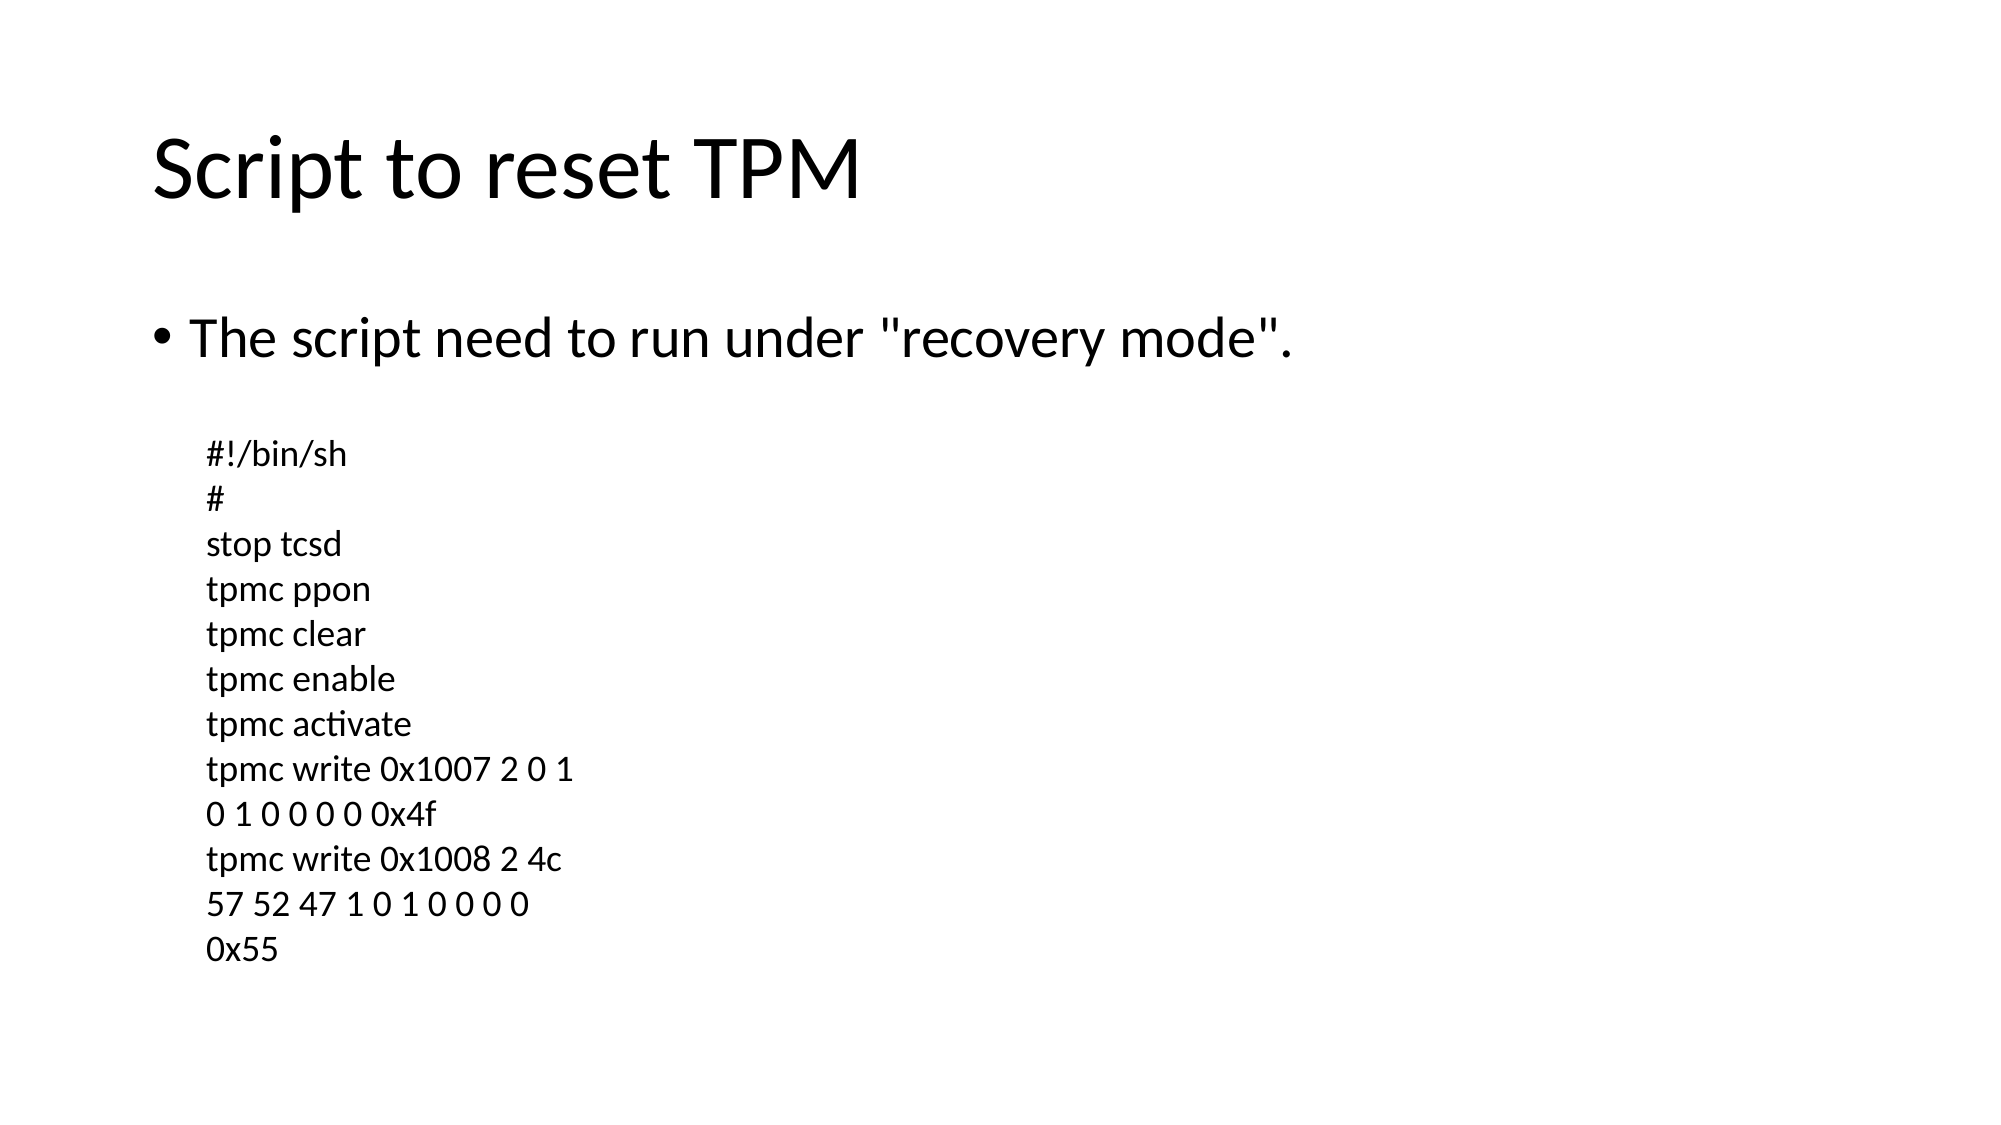

# Script to reset TPM
The script need to run under "recovery mode".

#!/bin/sh
#
stop tcsd
tpmc ppon
tpmc clear
tpmc enable
tpmc activate
tpmc write 0x1007 2 0 1 0 1 0 0 0 0 0x4f
tpmc write 0x1008 2 4c 57 52 47 1 0 1 0 0 0 0 0x55